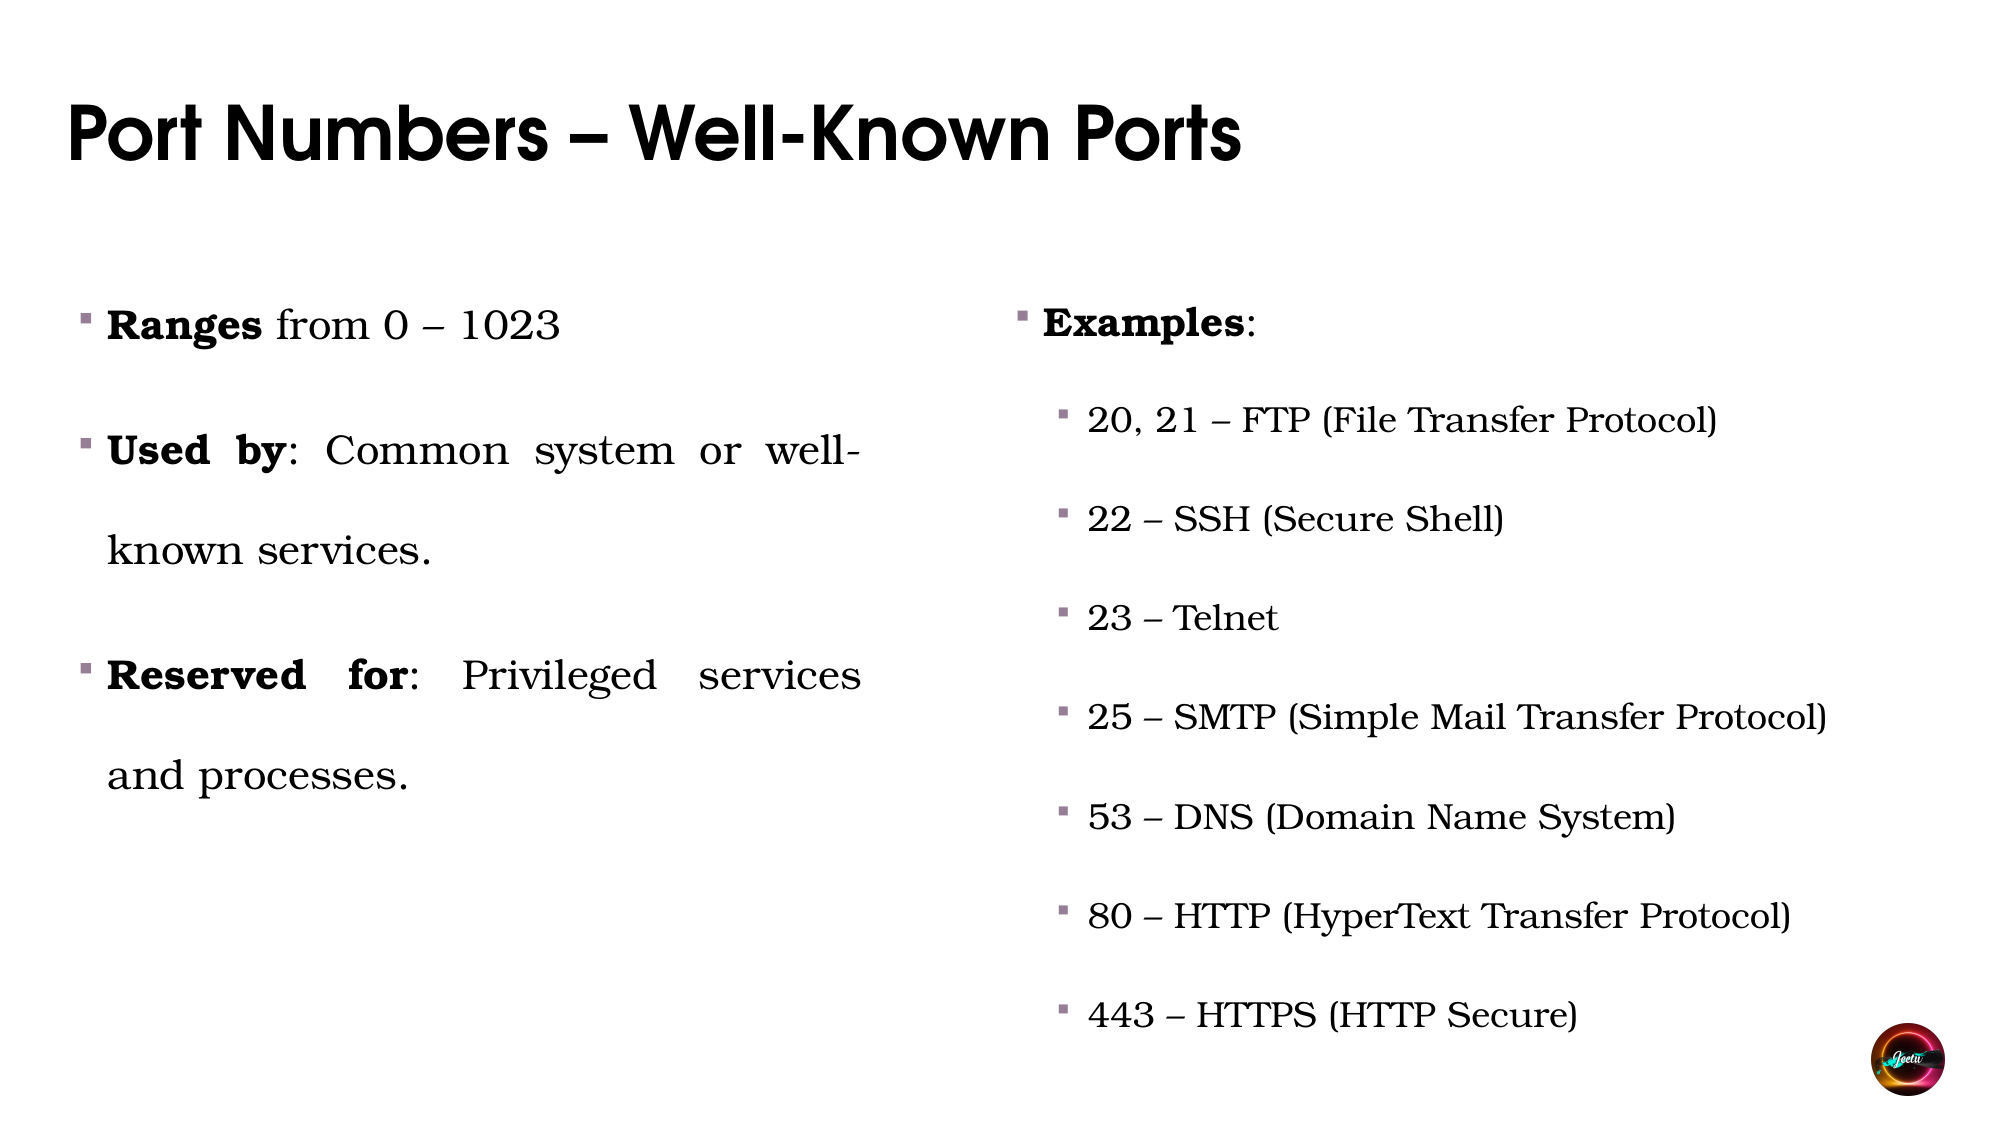

# Port Numbers – Well-Known Ports
Ranges from 0 – 1023
Used by: Common system or well-known services.
Reserved for: Privileged services and processes.
Examples:
20, 21 – FTP (File Transfer Protocol)
22 – SSH (Secure Shell)
23 – Telnet
25 – SMTP (Simple Mail Transfer Protocol)
53 – DNS (Domain Name System)
80 – HTTP (HyperText Transfer Protocol)
443 – HTTPS (HTTP Secure)